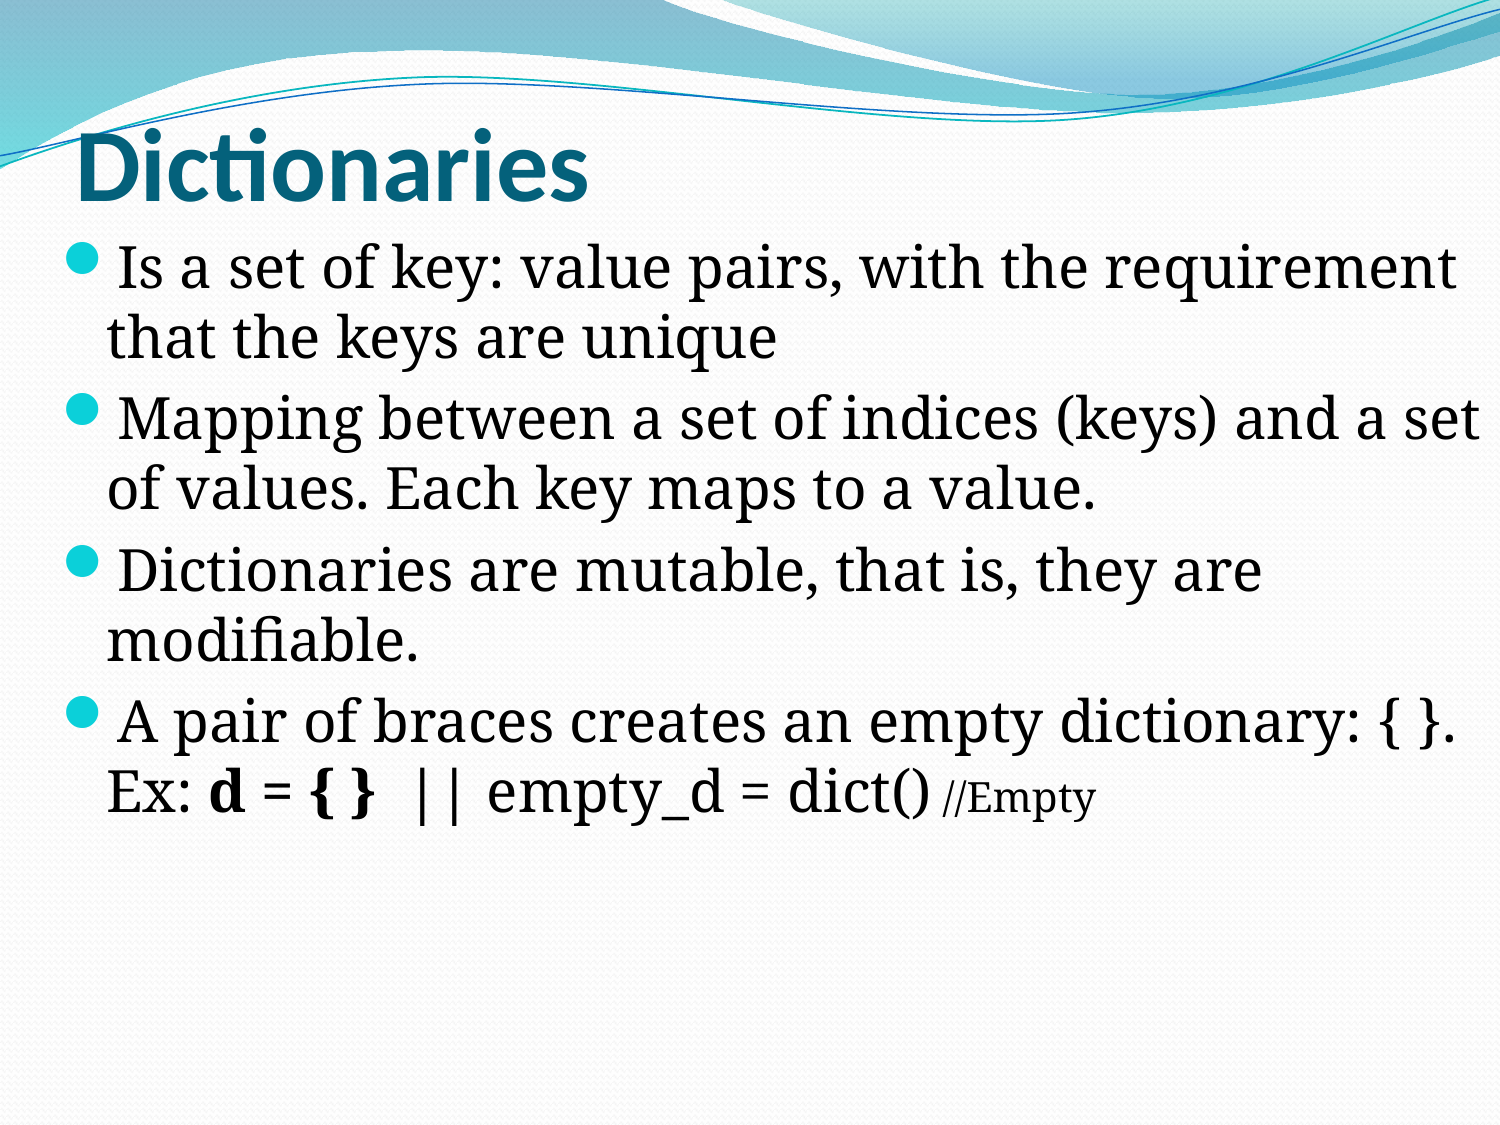

# Dictionaries
Is a set of key: value pairs, with the requirement that the keys are unique
Mapping between a set of indices (keys) and a set of values. Each key maps to a value.
Dictionaries are mutable, that is, they are modifiable.
A pair of braces creates an empty dictionary: { }. Ex: d = { }  || empty_d = dict() //Empty